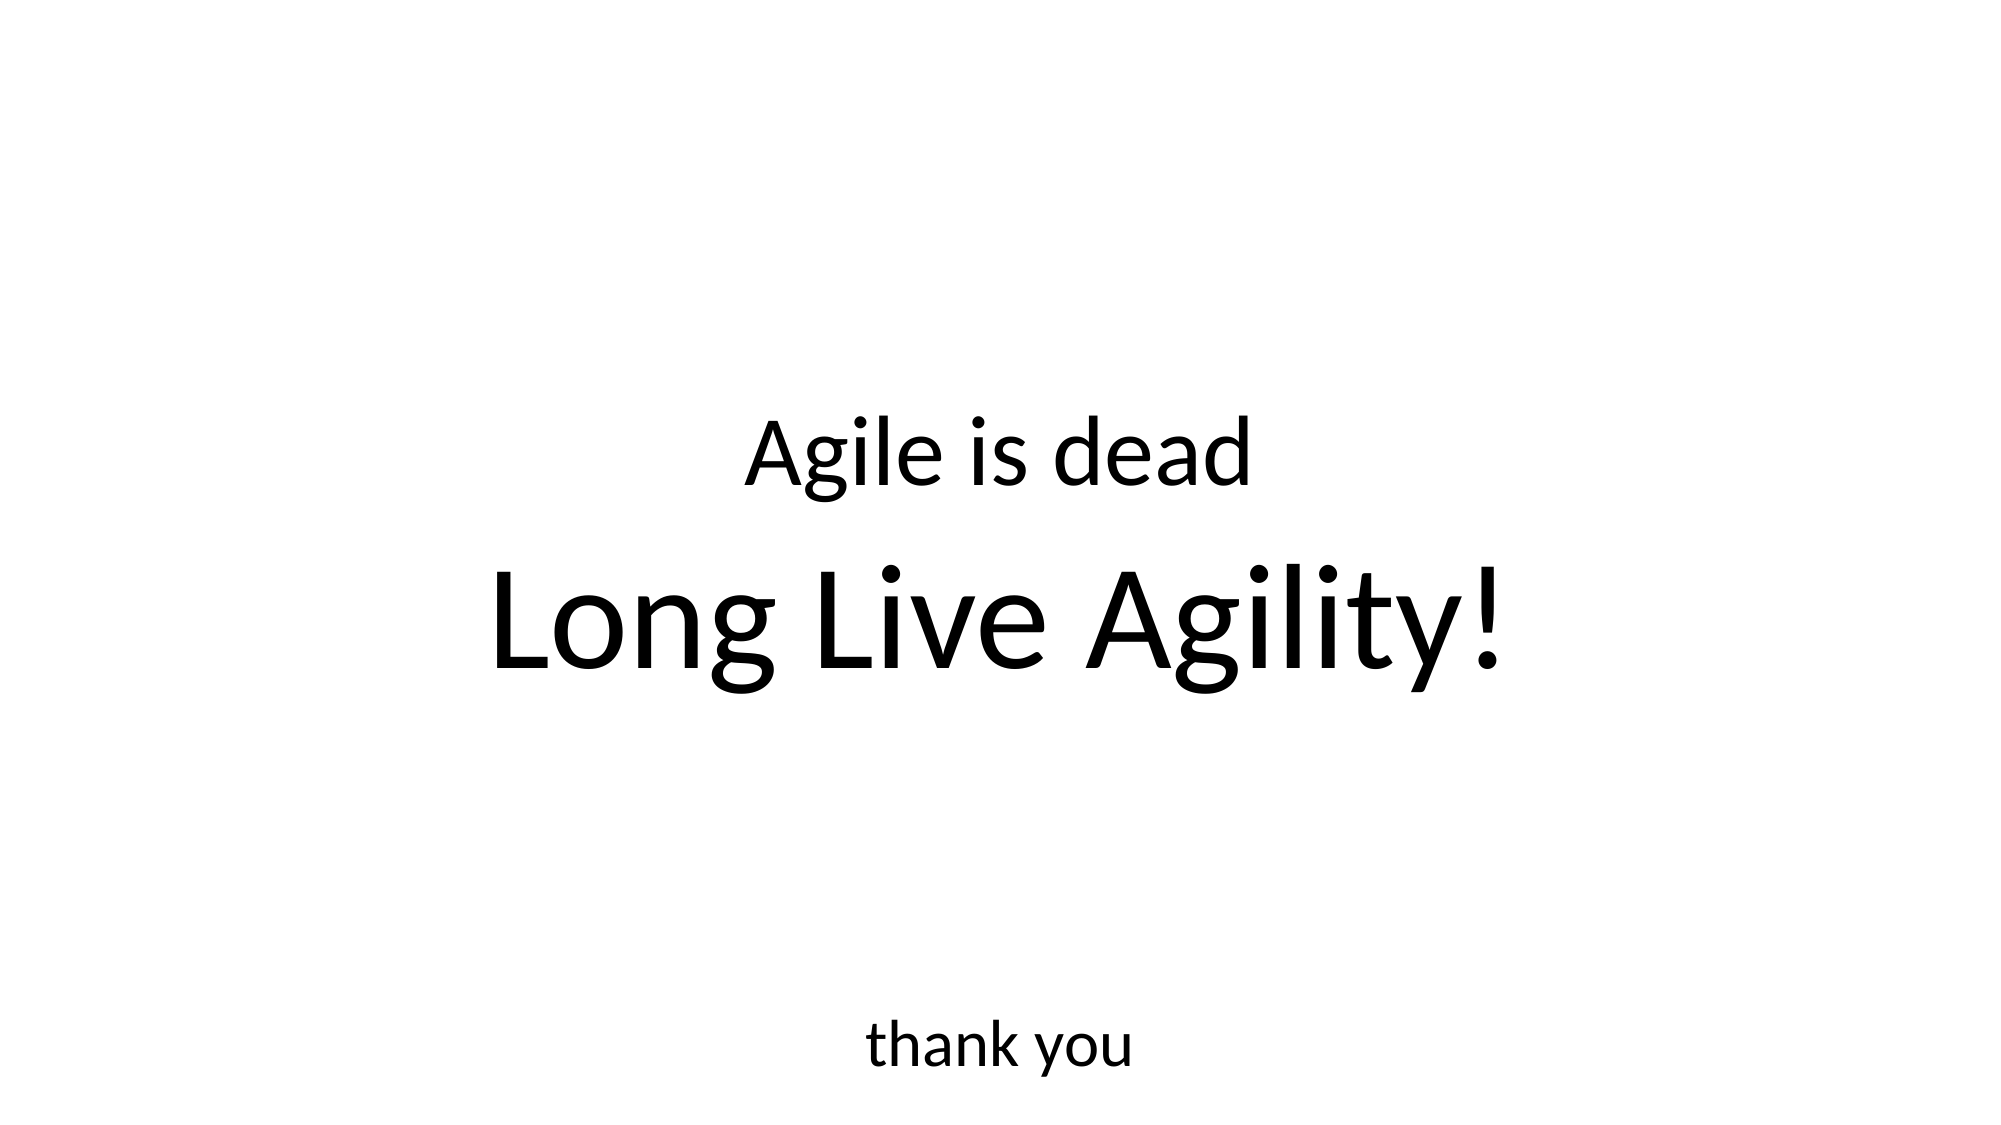

# Agile is dead
Long Live Agility!
thank you